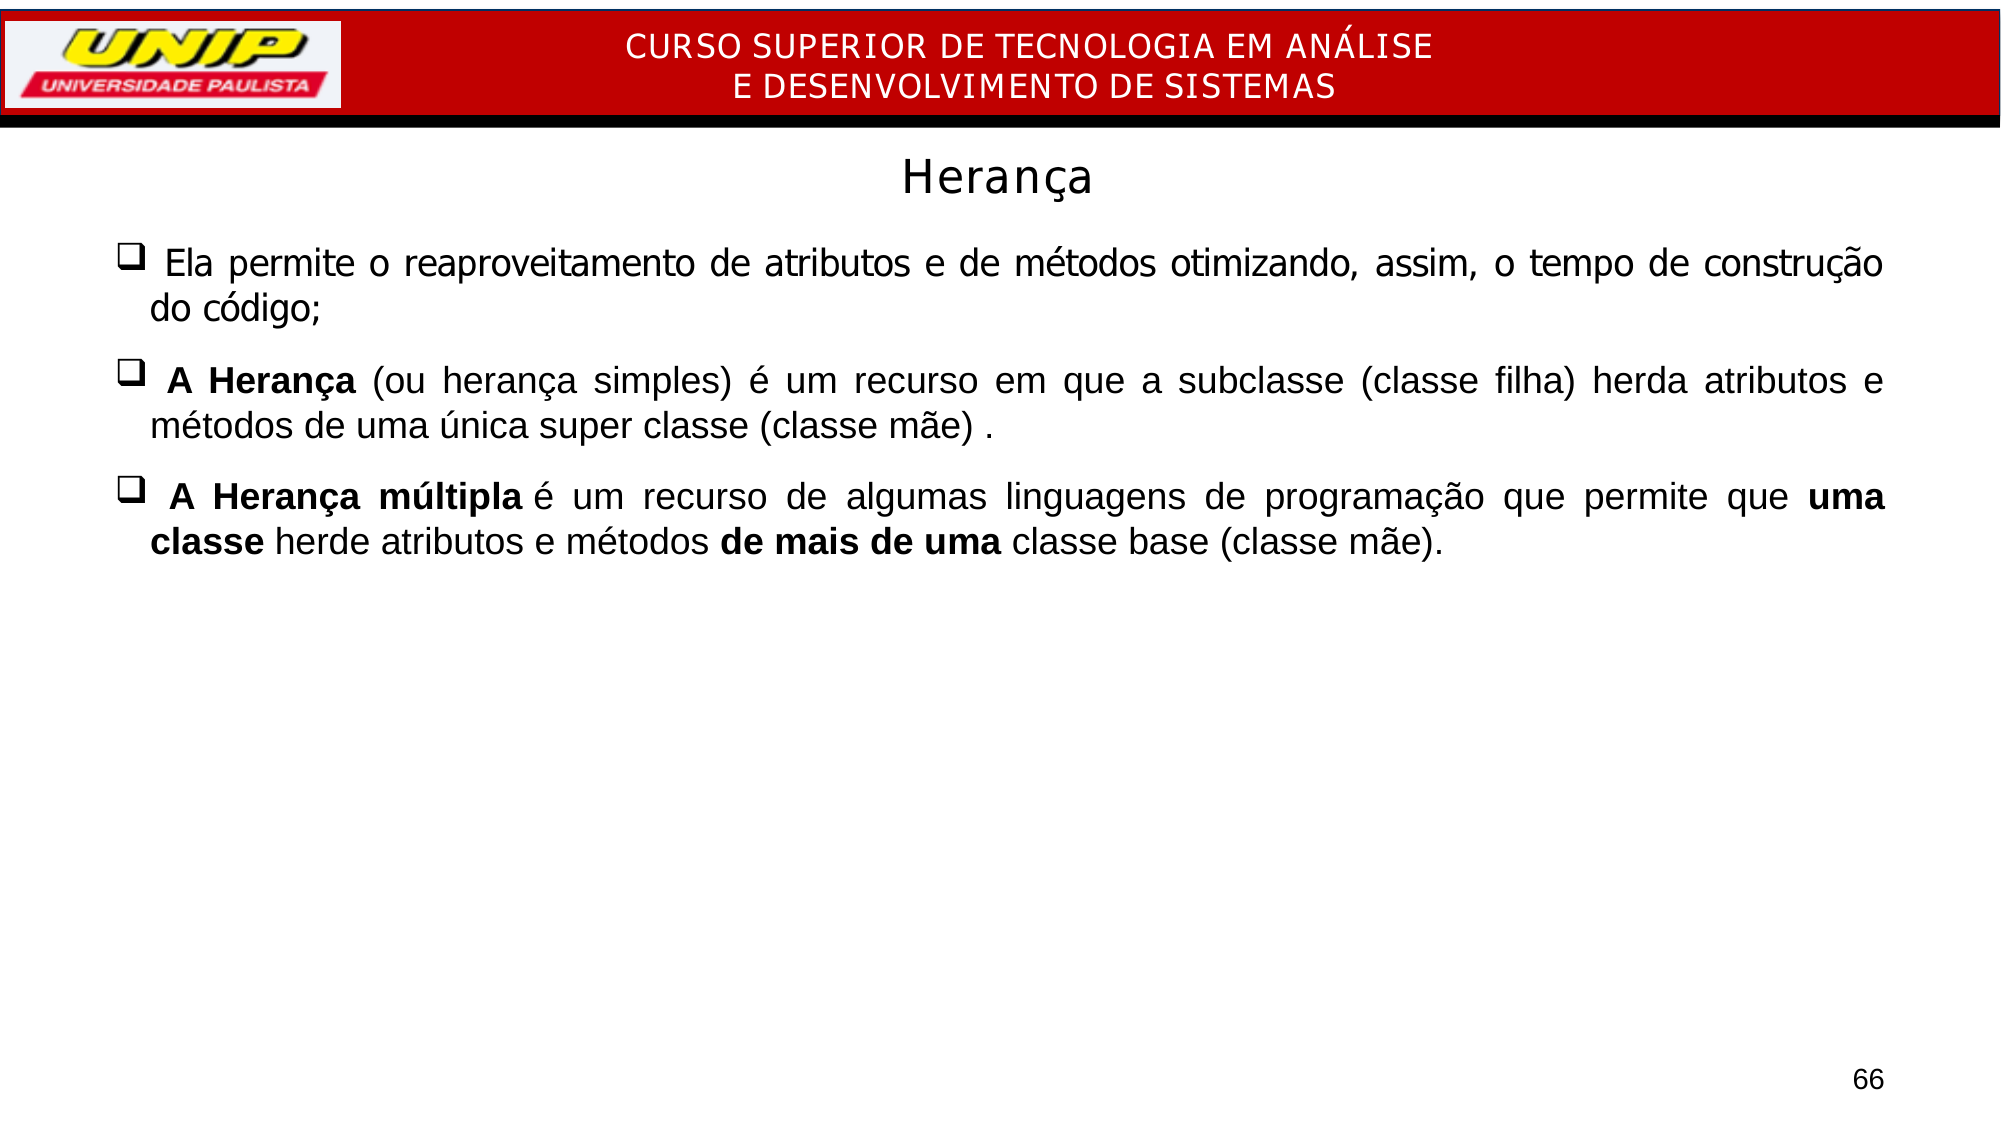

# Herança
 Ela permite o reaproveitamento de atributos e de métodos otimizando, assim, o tempo de construção do código;
 A Herança (ou herança simples) é um recurso em que a subclasse (classe filha) herda atributos e métodos de uma única super classe (classe mãe) .
 A Herança múltipla é um recurso de algumas linguagens de programação que permite que uma classe herde atributos e métodos de mais de uma classe base (classe mãe).

66